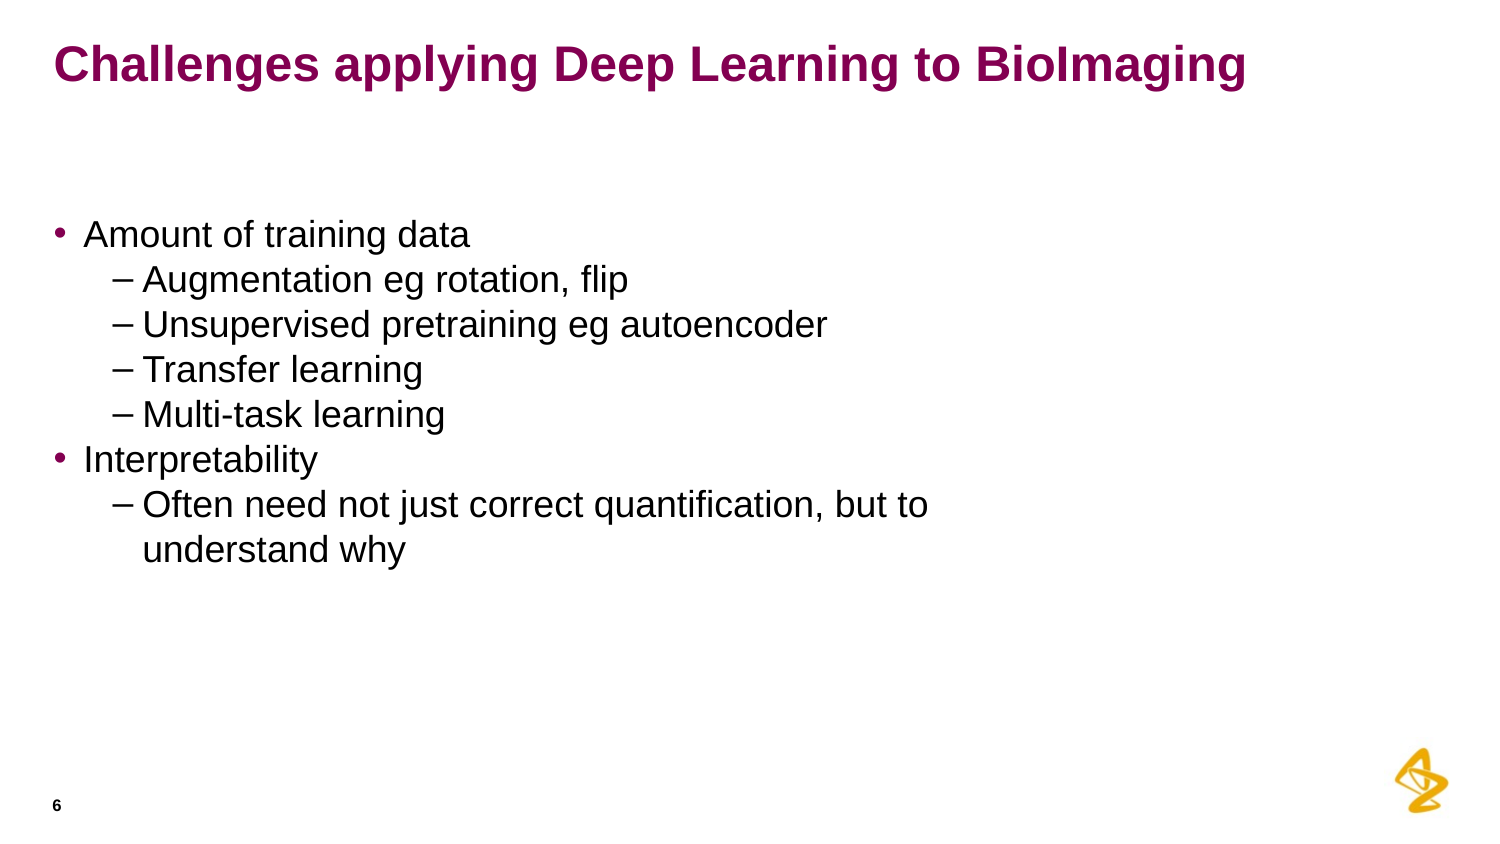

# Challenges applying Deep Learning to BioImaging
Amount of training data
Augmentation eg rotation, flip
Unsupervised pretraining eg autoencoder
Transfer learning
Multi-task learning
Interpretability
Often need not just correct quantification, but to understand why
6